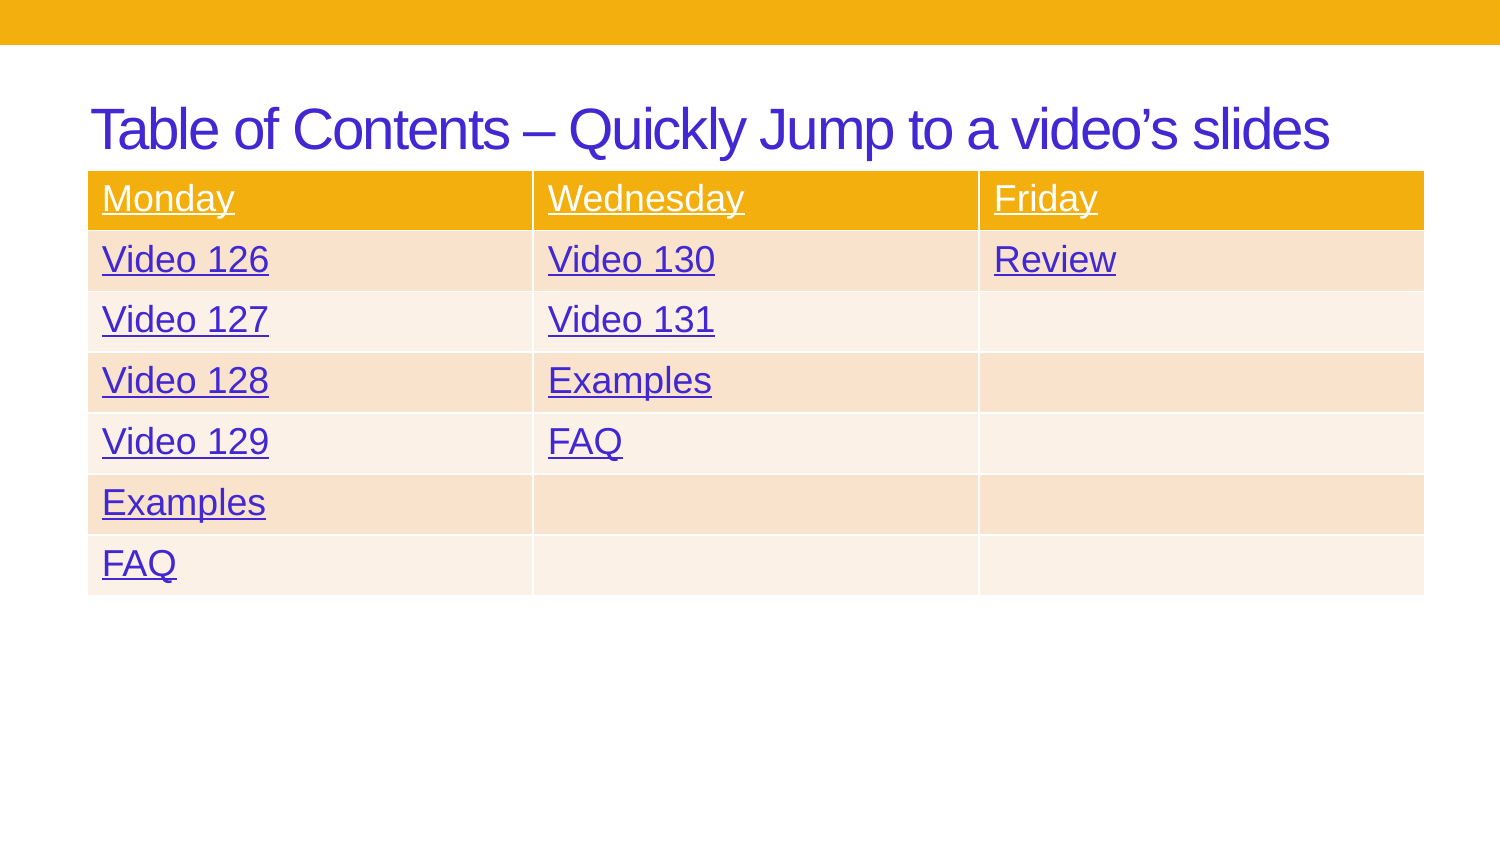

# Table of Contents – Quickly Jump to a video’s slides
| Monday | Wednesday | Friday |
| --- | --- | --- |
| Video 126 | Video 130 | Review |
| Video 127 | Video 131 |  |
| Video 128 | Examples |  |
| Video 129 | FAQ |  |
| Examples |  |  |
| FAQ |  |  |